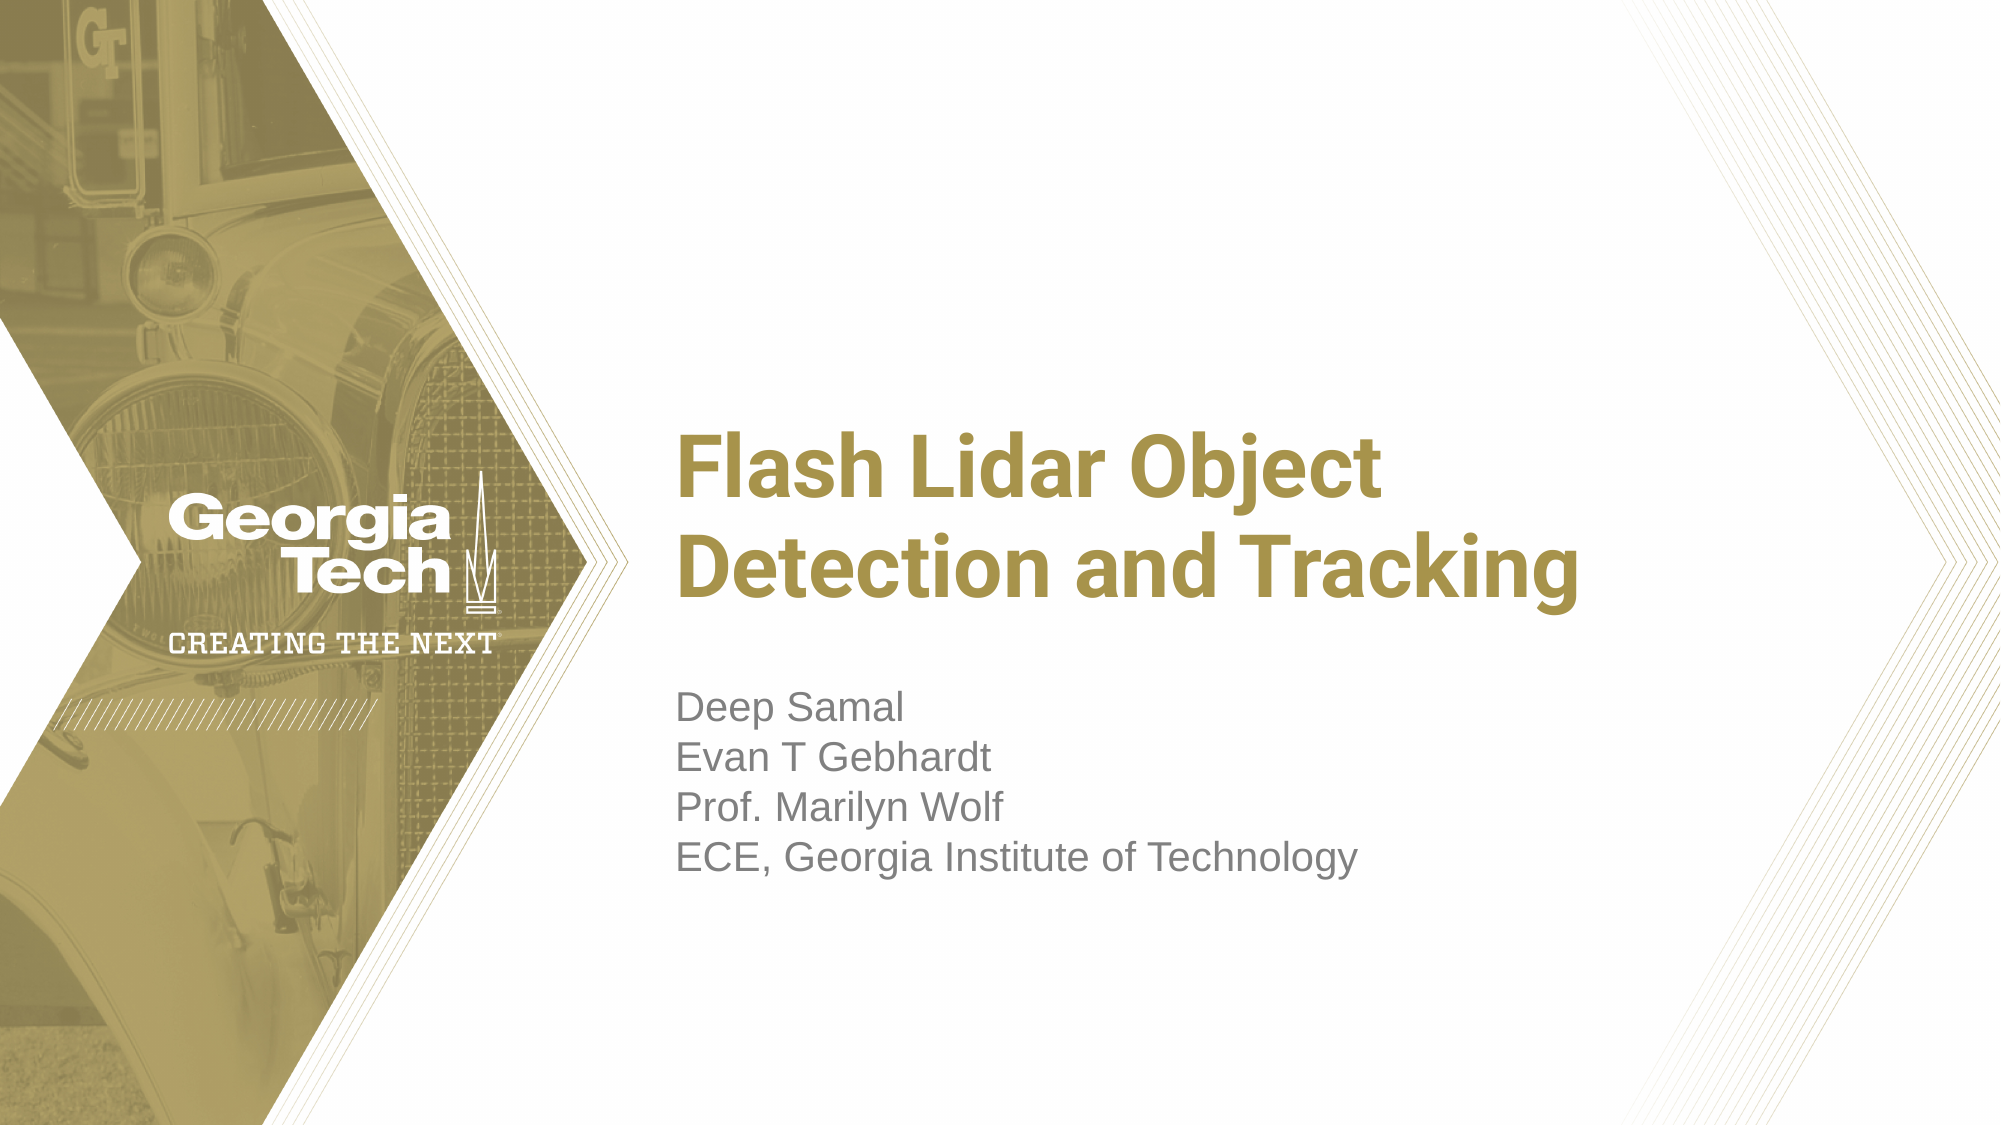

# Flash Lidar Object Detection and Tracking

Deep Samal
Evan T Gebhardt
Prof. Marilyn Wolf
ECE, Georgia Institute of Technology